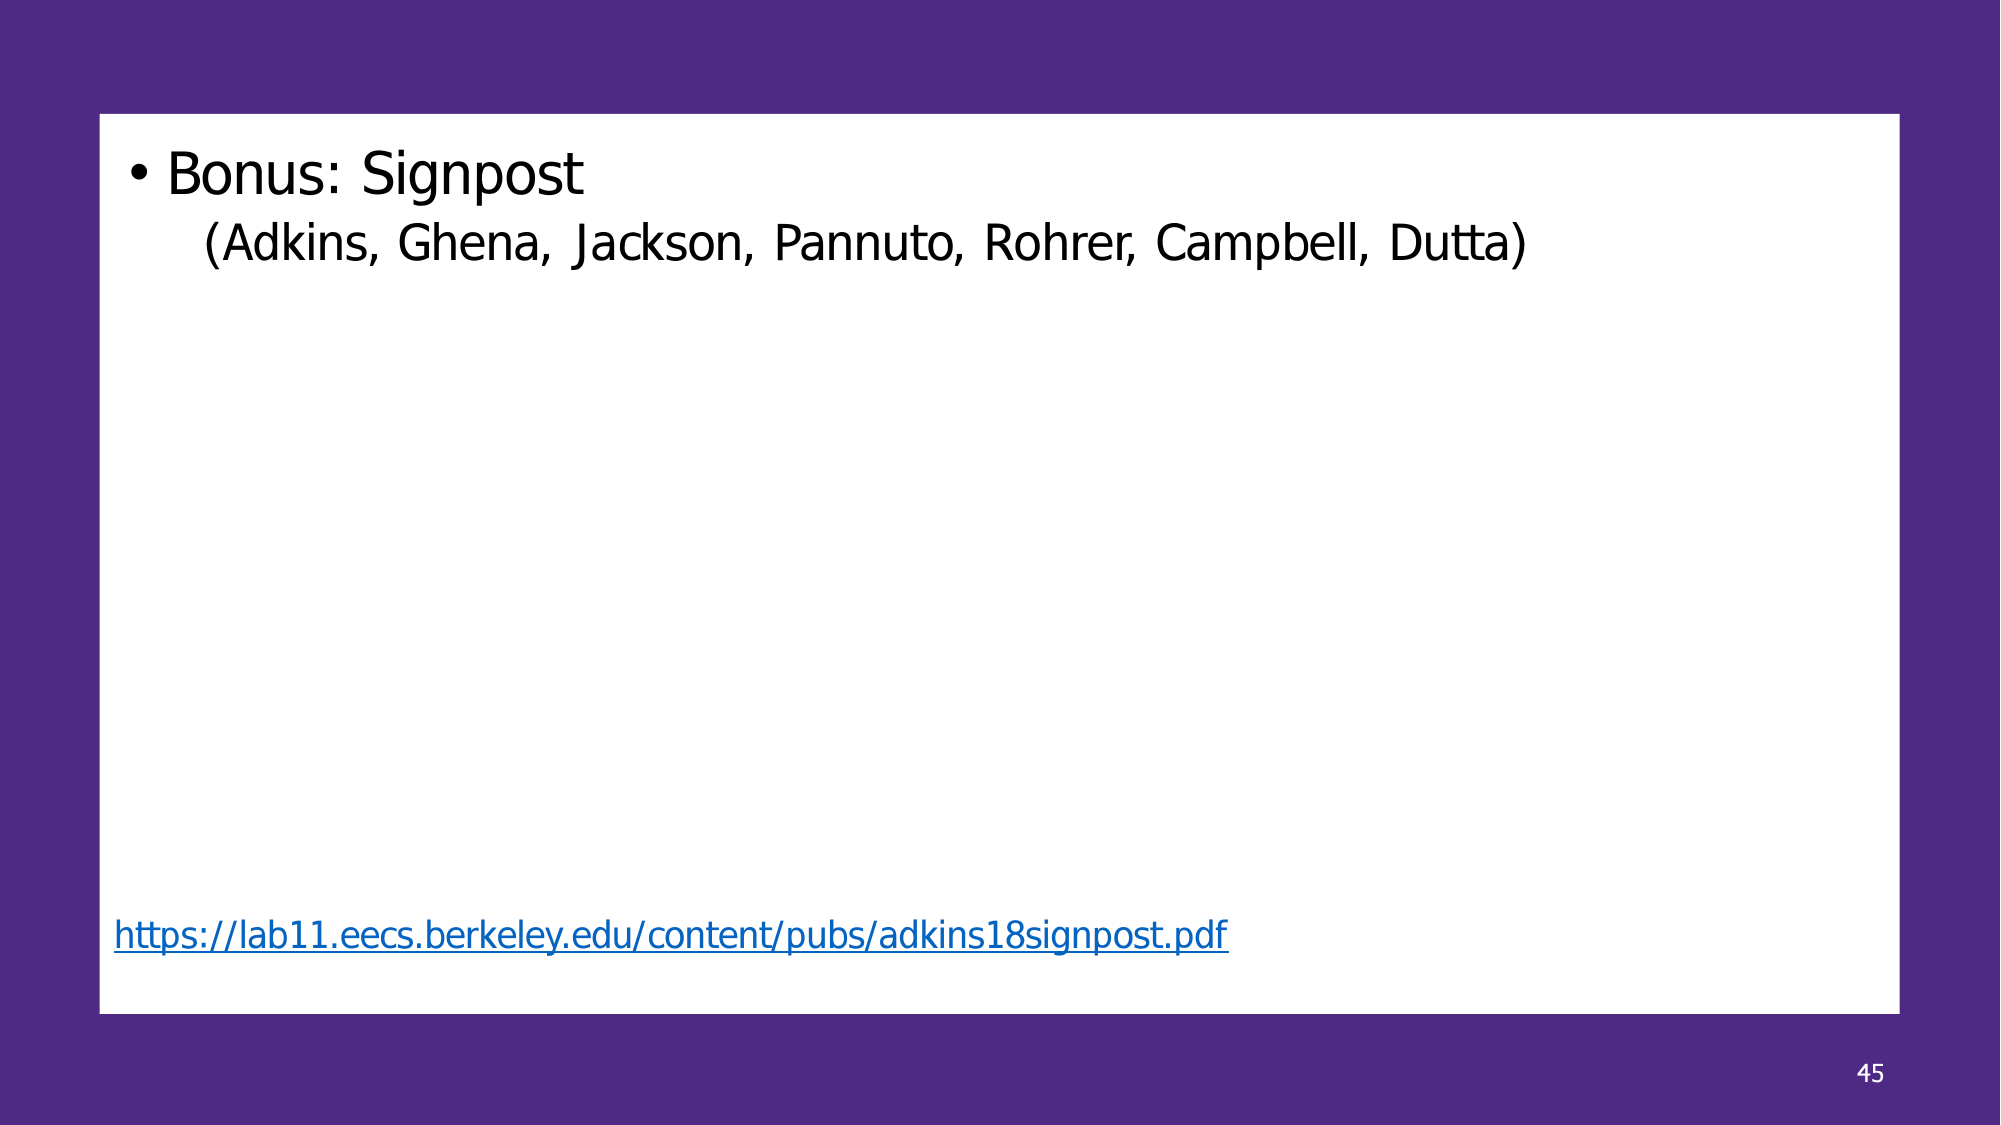

#
Bonus: Signpost
(Adkins, Ghena, Jackson, Pannuto, Rohrer, Campbell, Dutta)
https://lab11.eecs.berkeley.edu/content/pubs/adkins18signpost.pdf
45